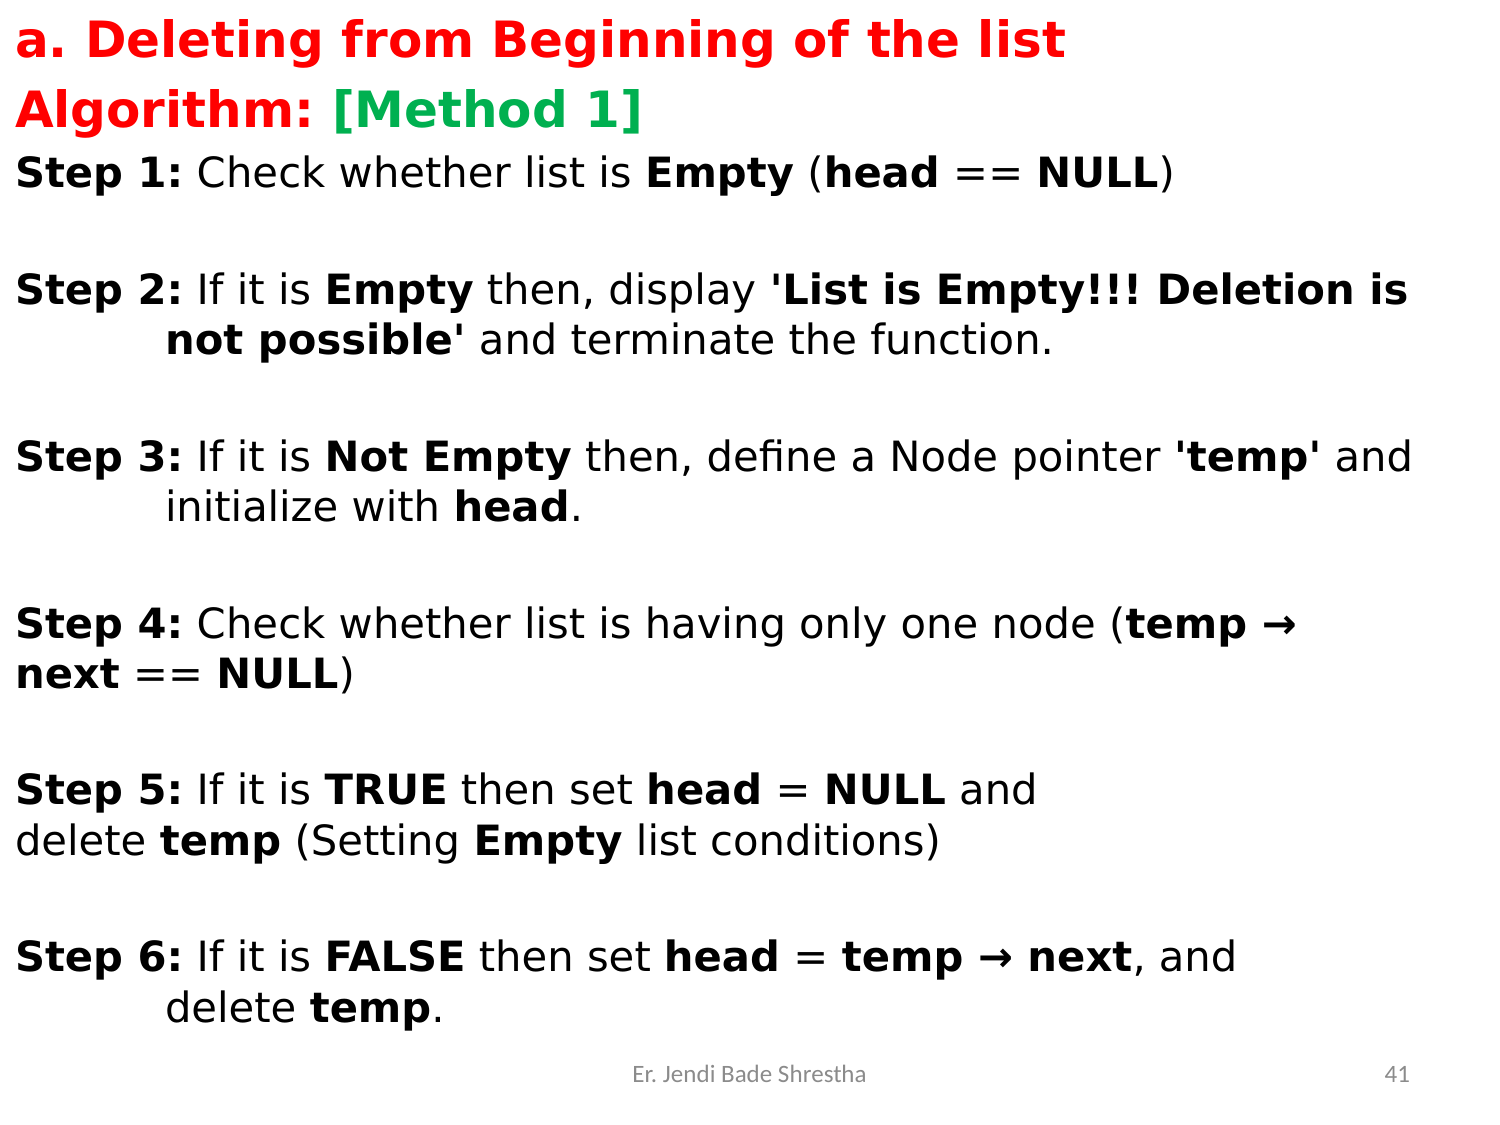

a. Deleting from Beginning of the list
Algorithm: [Method 1]
Step 1: Check whether list is Empty (head == NULL)

Step 2: If it is Empty then, display 'List is Empty!!! Deletion is 	not possible' and terminate the function.

Step 3: If it is Not Empty then, define a Node pointer 'temp' and 	initialize with head.

Step 4: Check whether list is having only one node (temp → 	next == NULL)

Step 5: If it is TRUE then set head = NULL and 	delete temp (Setting Empty list conditions)

Step 6: If it is FALSE then set head = temp → next, and 		delete temp.

Er. Jendi Bade Shrestha
41